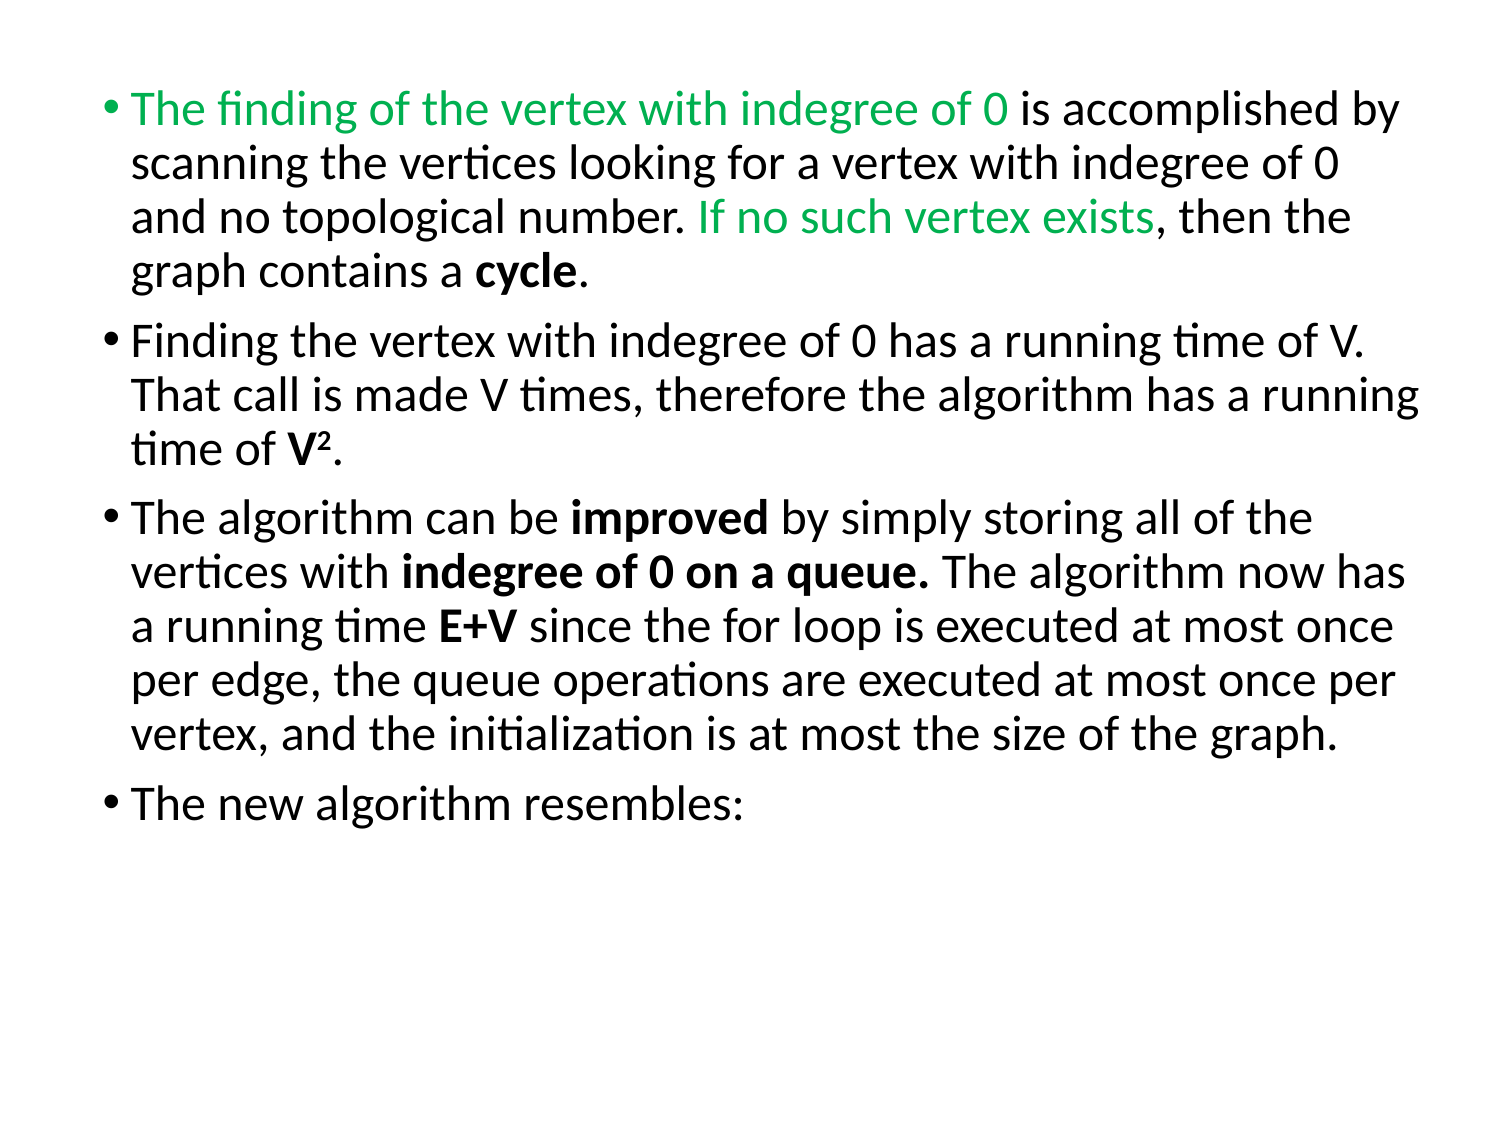

The finding of the vertex with indegree of 0 is accomplished by scanning the vertices looking for a vertex with indegree of 0 and no topological number. If no such vertex exists, then the graph contains a cycle.
Finding the vertex with indegree of 0 has a running time of V. That call is made V times, therefore the algorithm has a running time of V2.
The algorithm can be improved by simply storing all of the vertices with indegree of 0 on a queue. The algorithm now has a running time E+V since the for loop is executed at most once per edge, the queue operations are executed at most once per vertex, and the initialization is at most the size of the graph.
The new algorithm resembles: